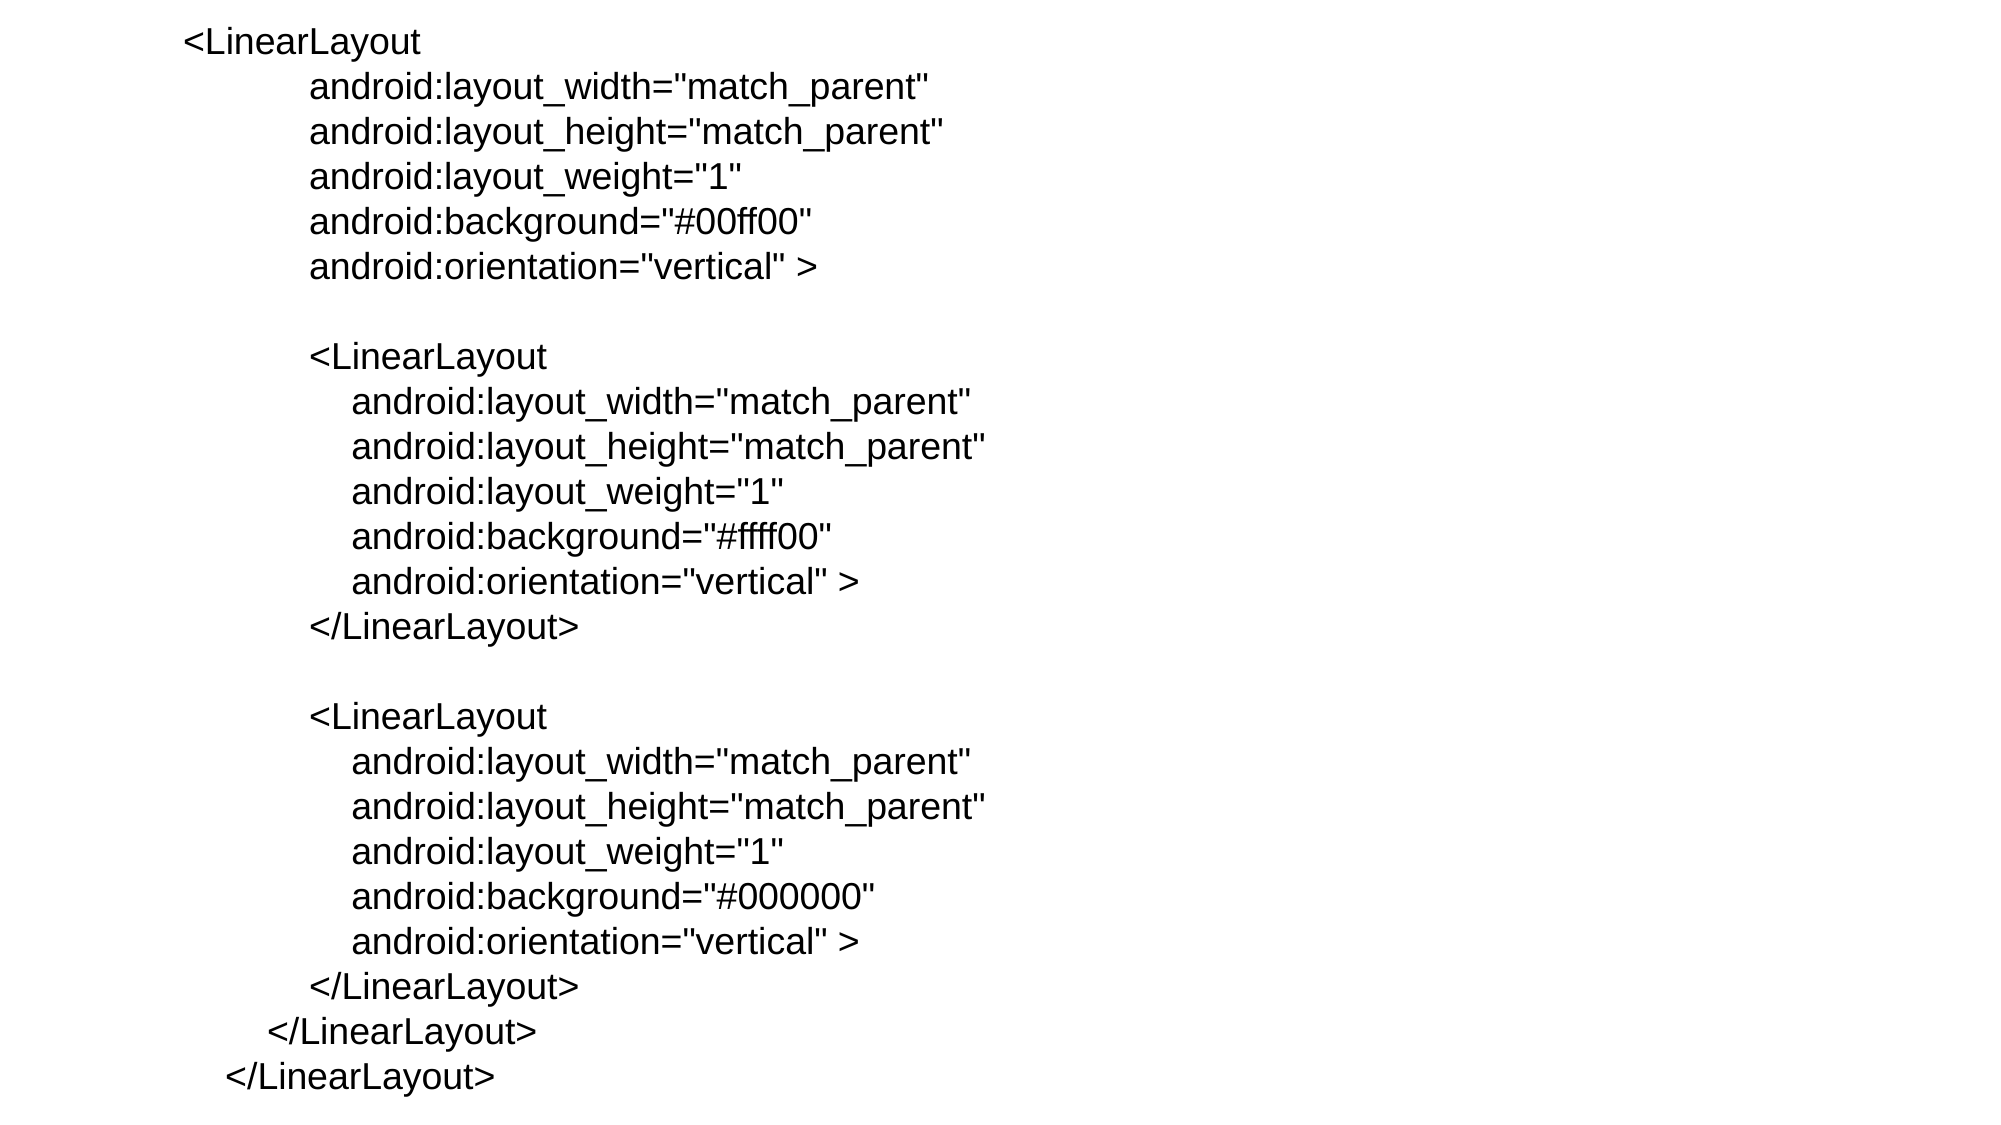

<LinearLayout
            android:layout_width="match_parent"
            android:layout_height="match_parent"
            android:layout_weight="1"
            android:background="#00ff00"
            android:orientation="vertical" >

            <LinearLayout
                android:layout_width="match_parent"
                android:layout_height="match_parent"
                android:layout_weight="1"
                android:background="#ffff00"
                android:orientation="vertical" >
            </LinearLayout>

            <LinearLayout
                android:layout_width="match_parent"
                android:layout_height="match_parent"
                android:layout_weight="1"
                android:background="#000000"
                android:orientation="vertical" >
            </LinearLayout>
        </LinearLayout>
    </LinearLayout>